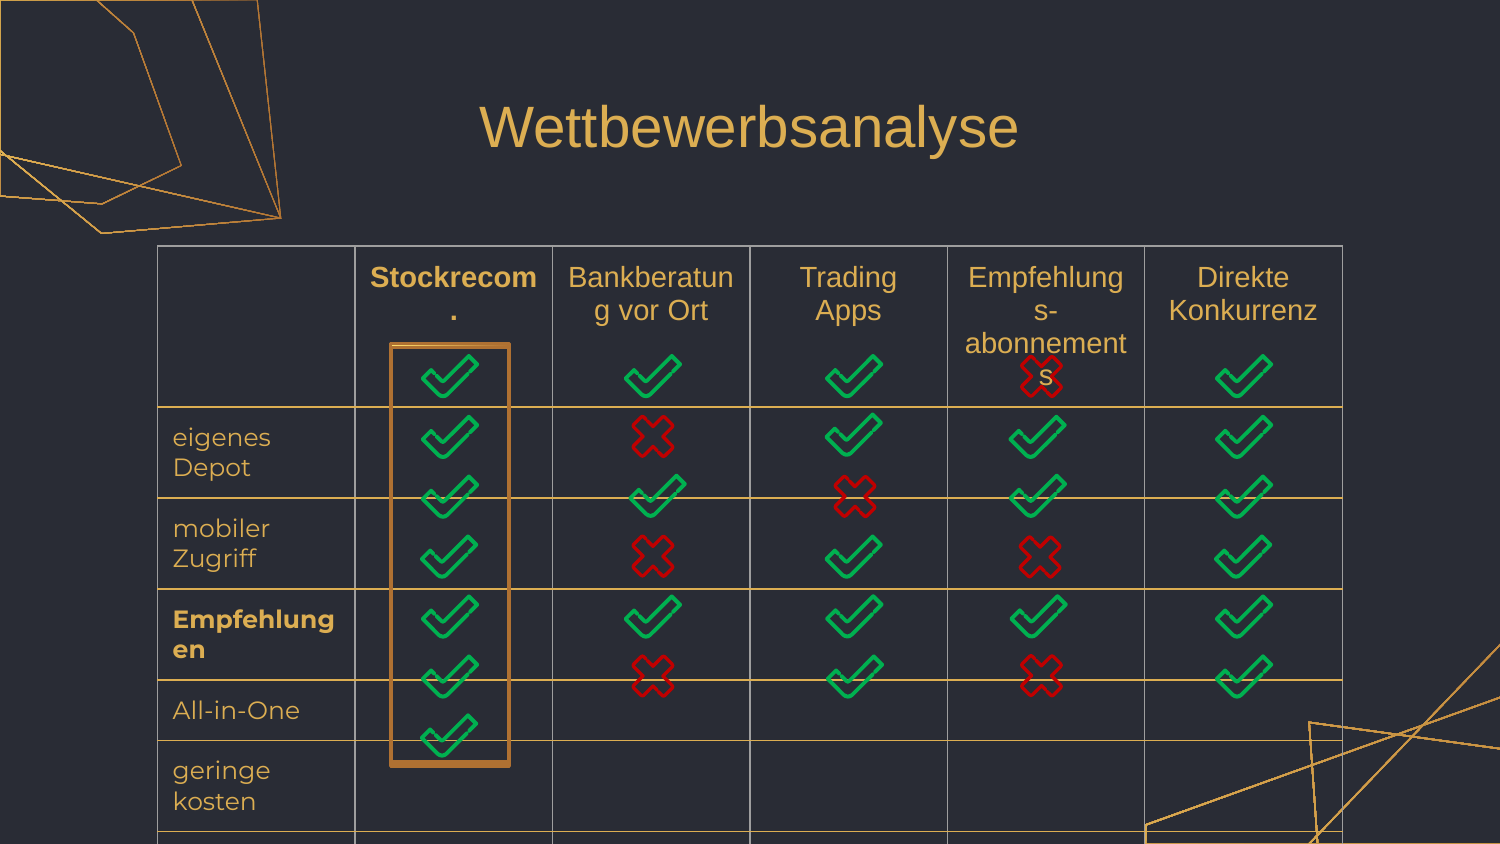

# Wettbewerbsanalyse
|  | Stockrecom. | Bankberatung vor Ort | Trading Apps | Empfehlungs-abonnements | Direkte Konkurrenz |
| --- | --- | --- | --- | --- | --- |
| eigenes Depot |  |  |  |  |  |
| mobiler Zugriff |  |  |  |  |  |
| Empfehlungen |  |  |  |  |  |
| All-in-One |  |  |  |  |  |
| geringe kosten |  |  |  |  |  |
| gute UX |  |  |  |  |  |
| USP |  |  |  |  |  |